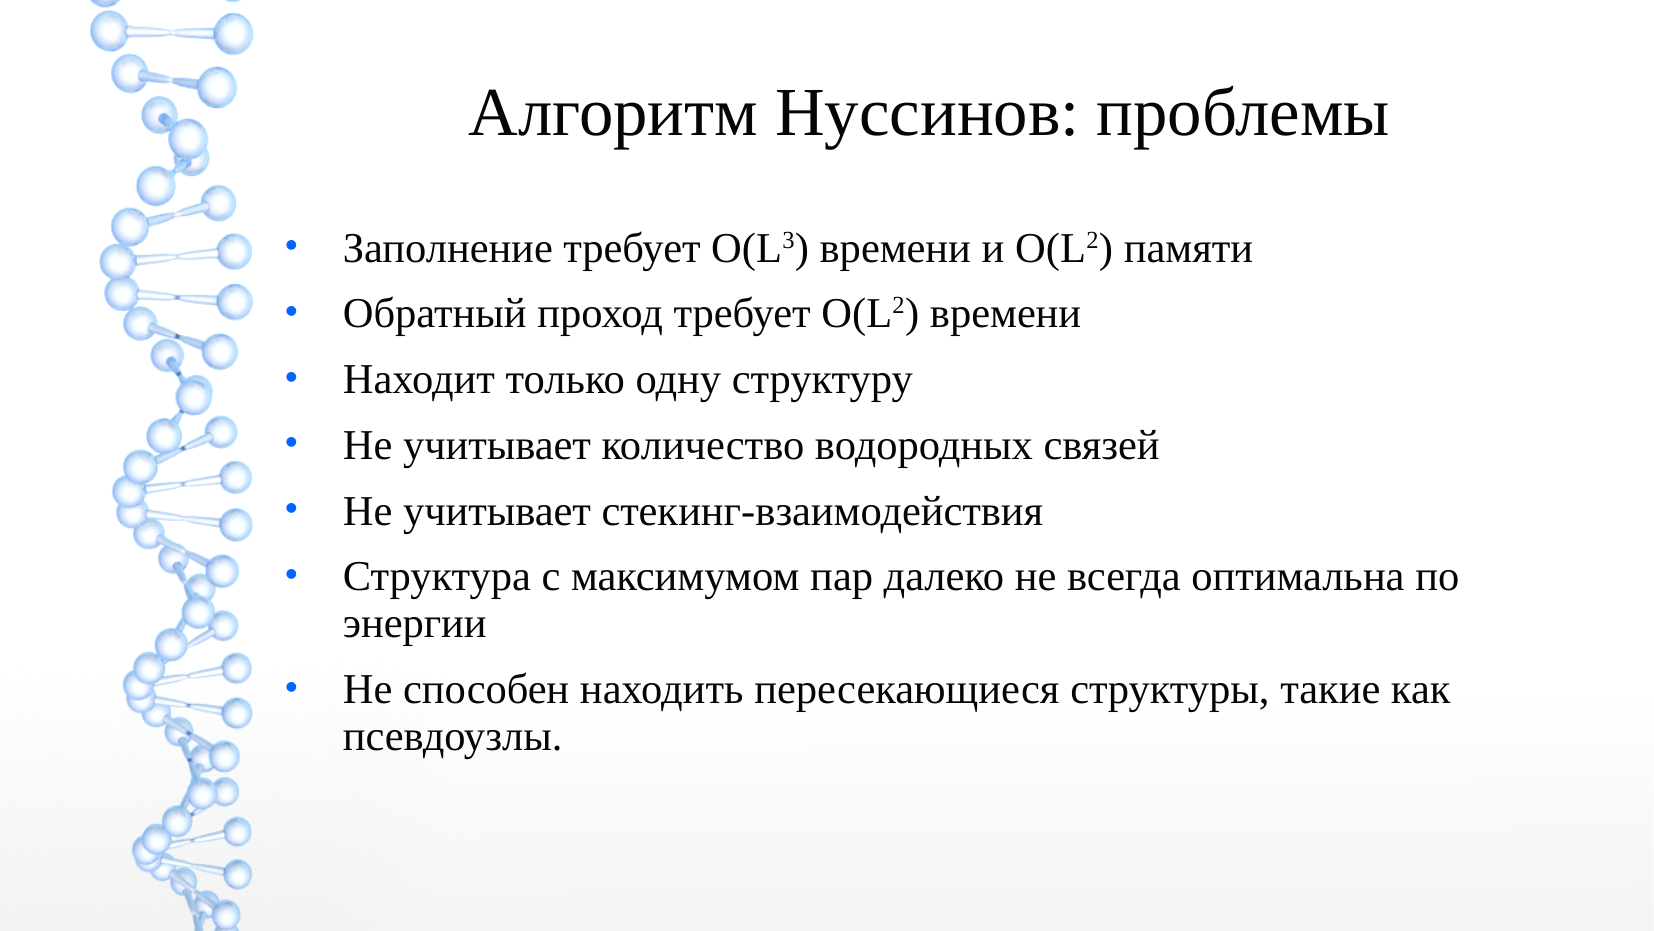

Алгоритм Нуссинов: проблемы
Заполнение требует O(L3) времени и O(L2) памяти
Обратный проход требует O(L2) времени
Находит только одну структуру
Не учитывает количество водородных связей
Не учитывает стекинг-взаимодействия
Структура с максимумом пар далеко не всегда оптимальна по энергии
Не способен находить пересекающиеся структуры, такие как псевдоузлы.